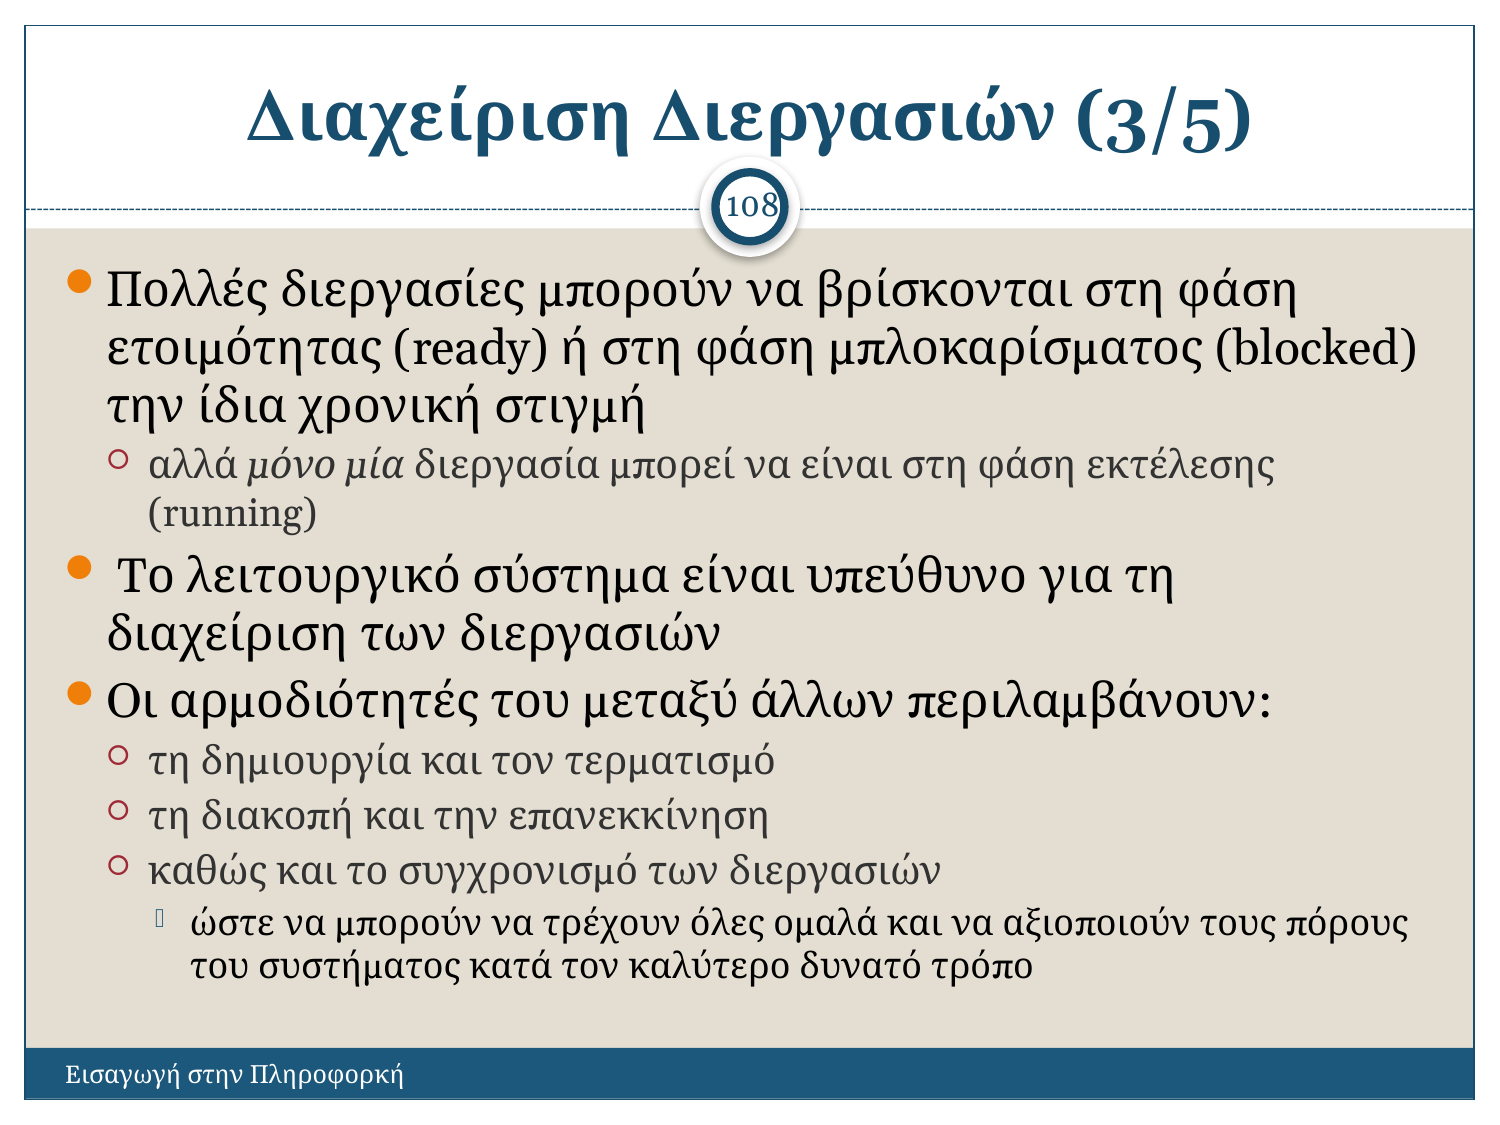

# Διαχείριση Διεργασιών (3/5)
108
Πολλές διεργασίες μπορούν να βρίσκονται στη φάση ετοιμότητας (ready) ή στη φάση μπλοκαρίσματος (blocked) την ίδια χρονική στιγμή
αλλά μόνο μία διεργασία μπορεί να είναι στη φάση εκτέλεσης (running)
 Το λειτουργικό σύστημα είναι υπεύθυνο για τη διαχείριση των διεργασιών
Οι αρμοδιότητές του μεταξύ άλλων περιλαμβάνουν:
τη δημιουργία και τον τερματισμό
τη διακοπή και την επανεκκίνηση
καθώς και το συγχρονισμό των διεργασιών
ώστε να μπορούν να τρέχουν όλες ομαλά και να αξιοποιούν τους πόρους του συστήματος κατά τον καλύτερο δυνατό τρόπο
Εισαγωγή στην Πληροφορκή